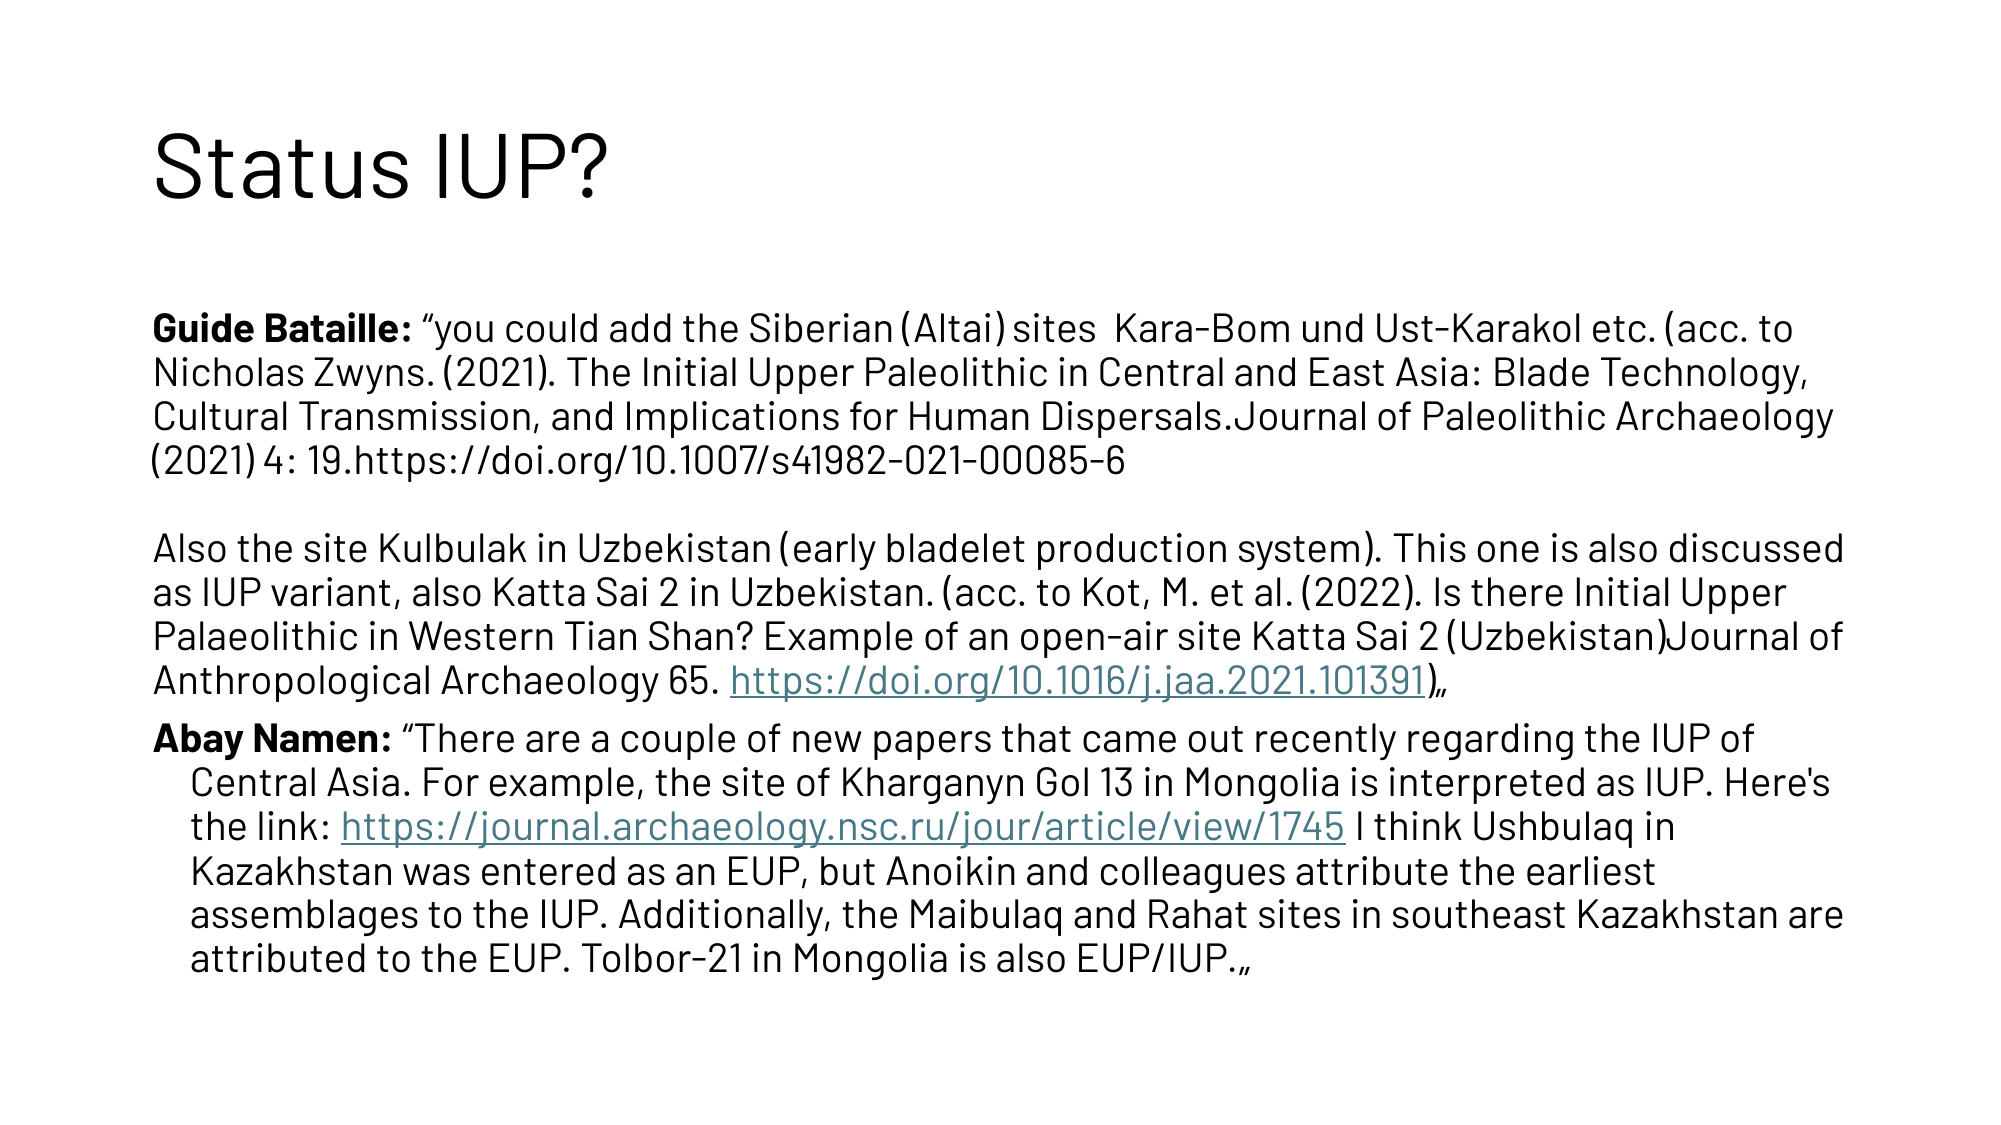

# Status IUP?
Guide Bataille: “you could add the Siberian (Altai) sites  Kara-Bom und Ust-Karakol etc. (acc. to Nicholas Zwyns. (2021). The Initial Upper Paleolithic in Central and East Asia: Blade Technology, Cultural Transmission, and Implications for Human Dispersals.Journal of Paleolithic Archaeology (2021) 4: 19.https://doi.org/10.1007/s41982-021-00085-6
Also the site Kulbulak in Uzbekistan (early bladelet production system). This one is also discussed as IUP variant, also Katta Sai 2 in Uzbekistan. (acc. to Kot, M. et al. (2022). Is there Initial Upper Palaeolithic in Western Tian Shan? Example of an open-air site Katta Sai 2 (Uzbekistan)Journal of Anthropological Archaeology 65. https://doi.org/10.1016/j.jaa.2021.101391)„
Abay Namen: “There are a couple of new papers that came out recently regarding the IUP of Central Asia. For example, the site of Kharganyn Gol 13 in Mongolia is interpreted as IUP. Here's the link: https://journal.archaeology.nsc.ru/jour/article/view/1745 I think Ushbulaq in Kazakhstan was entered as an EUP, but Anoikin and colleagues attribute the earliest assemblages to the IUP. Additionally, the Maibulaq and Rahat sites in southeast Kazakhstan are attributed to the EUP. Tolbor-21 in Mongolia is also EUP/IUP.„